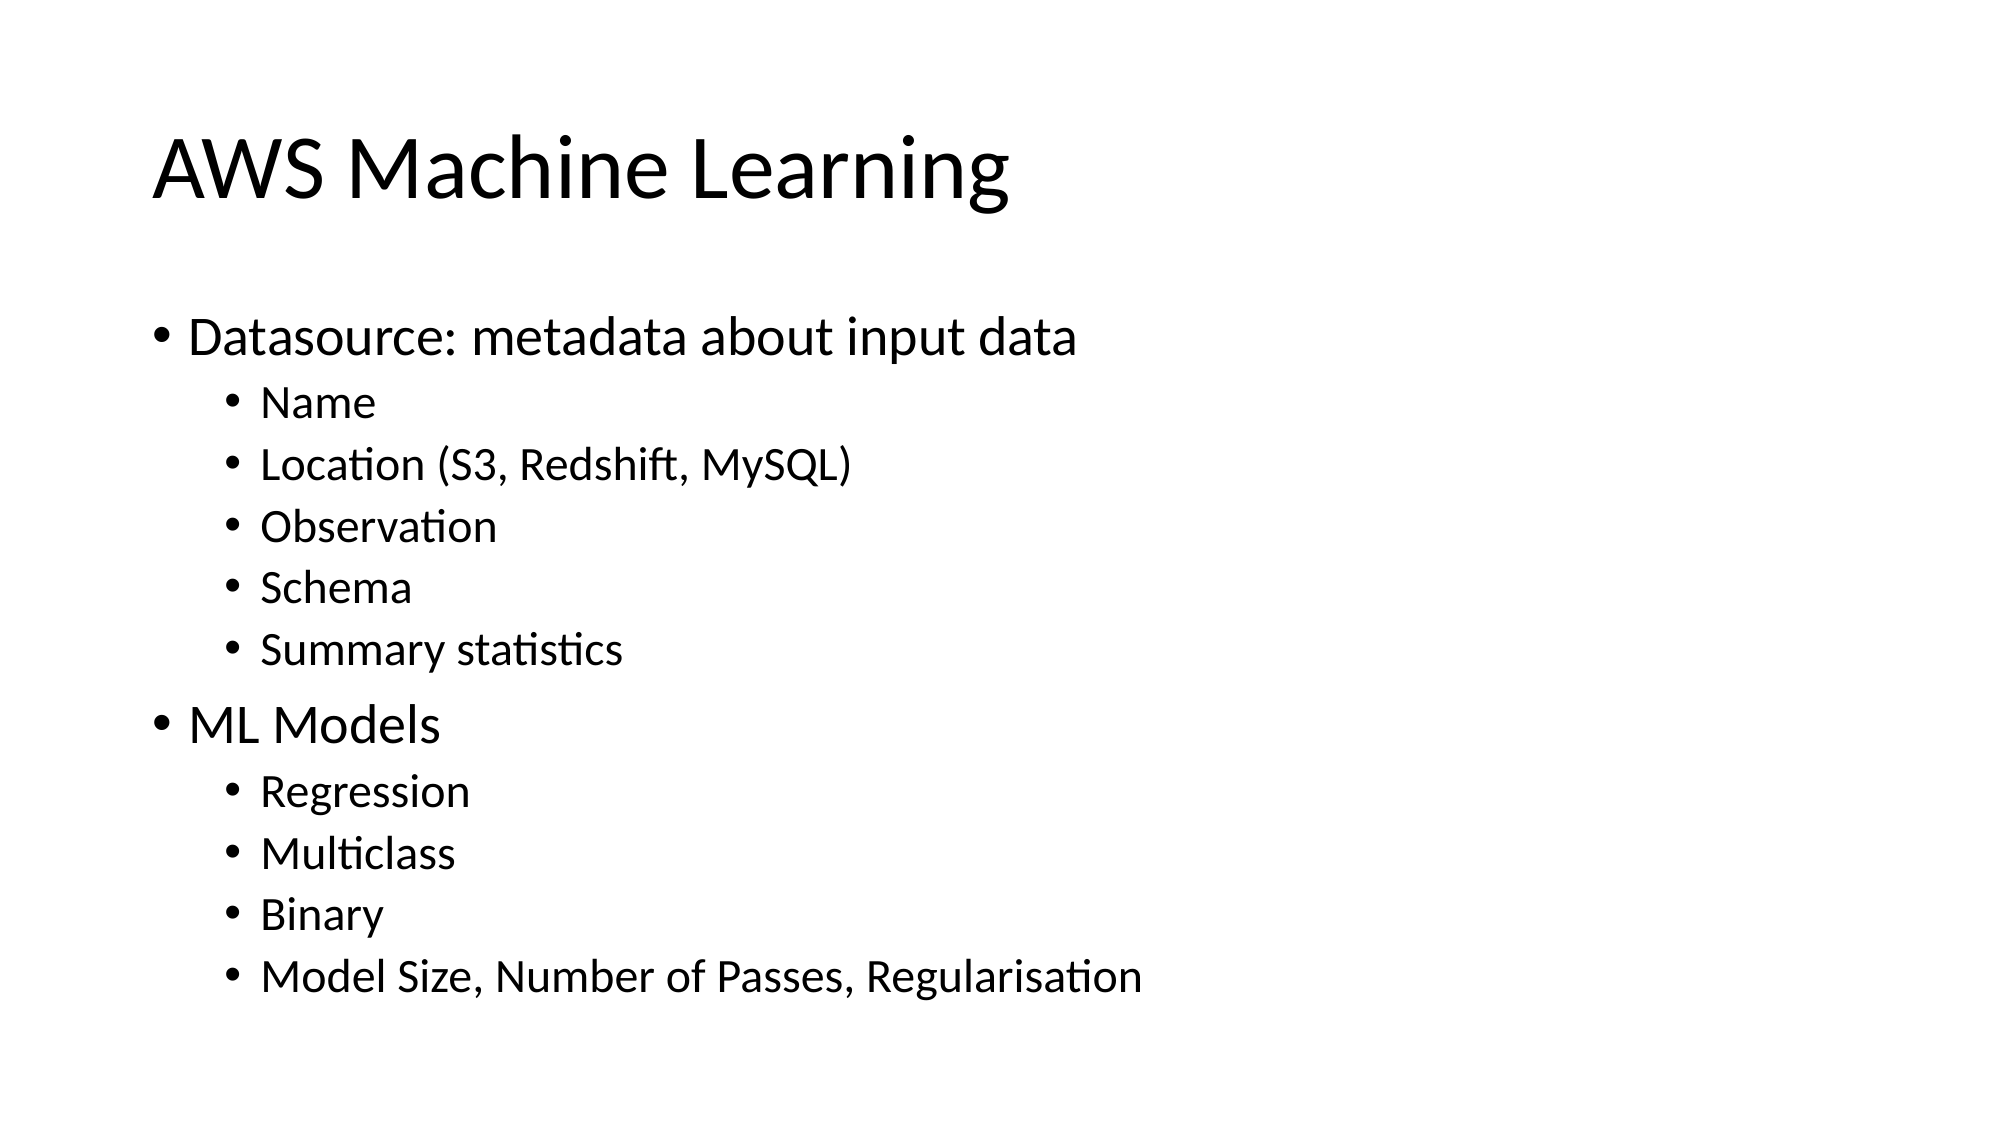

# AWS Machine Learning
Datasource: metadata about input data
Name
Location (S3, Redshift, MySQL)
Observation
Schema
Summary statistics
ML Models
Regression
Multiclass
Binary
Model Size, Number of Passes, Regularisation